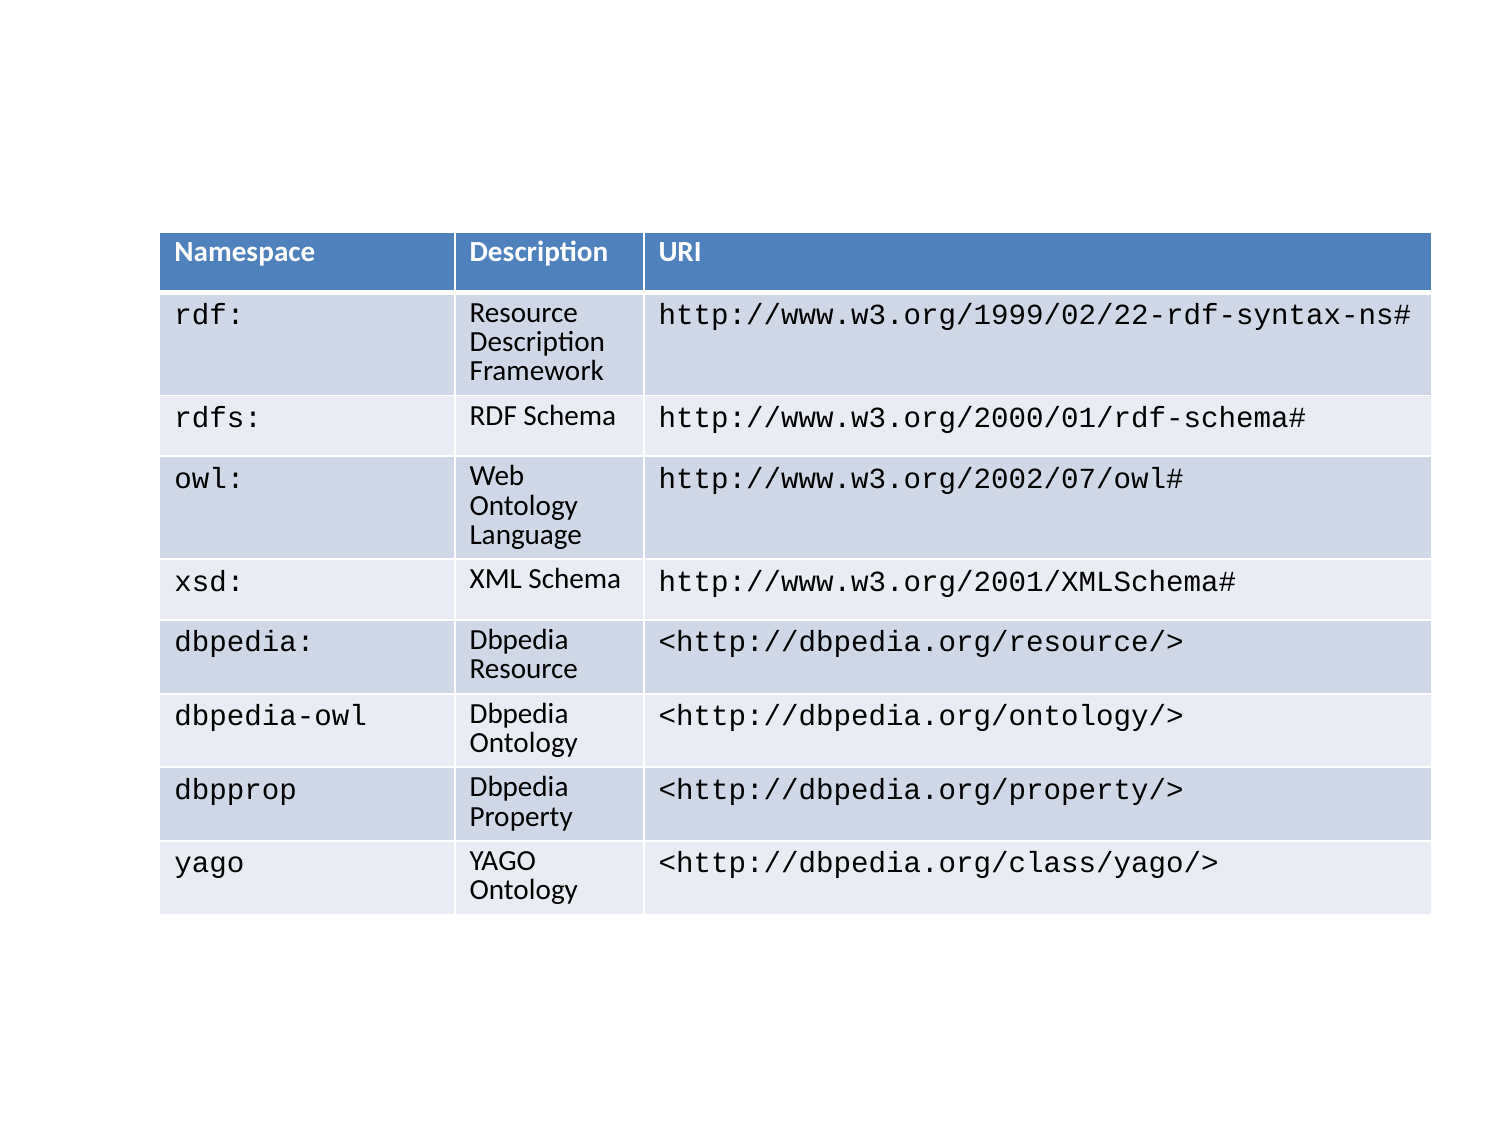

| Namespace | Description | URI |
| --- | --- | --- |
| rdf: | Resource Description Framework | http://www.w3.org/1999/02/22-rdf-syntax-ns# |
| rdfs: | RDF Schema | http://www.w3.org/2000/01/rdf-schema# |
| owl: | Web Ontology Language | http://www.w3.org/2002/07/owl# |
| xsd: | XML Schema | http://www.w3.org/2001/XMLSchema# |
| dbpedia: | Dbpedia Resource | <http://dbpedia.org/resource/> |
| dbpedia-owl | Dbpedia Ontology | <http://dbpedia.org/ontology/> |
| dbpprop | Dbpedia Property | <http://dbpedia.org/property/> |
| yago | YAGO Ontology | <http://dbpedia.org/class/yago/> |